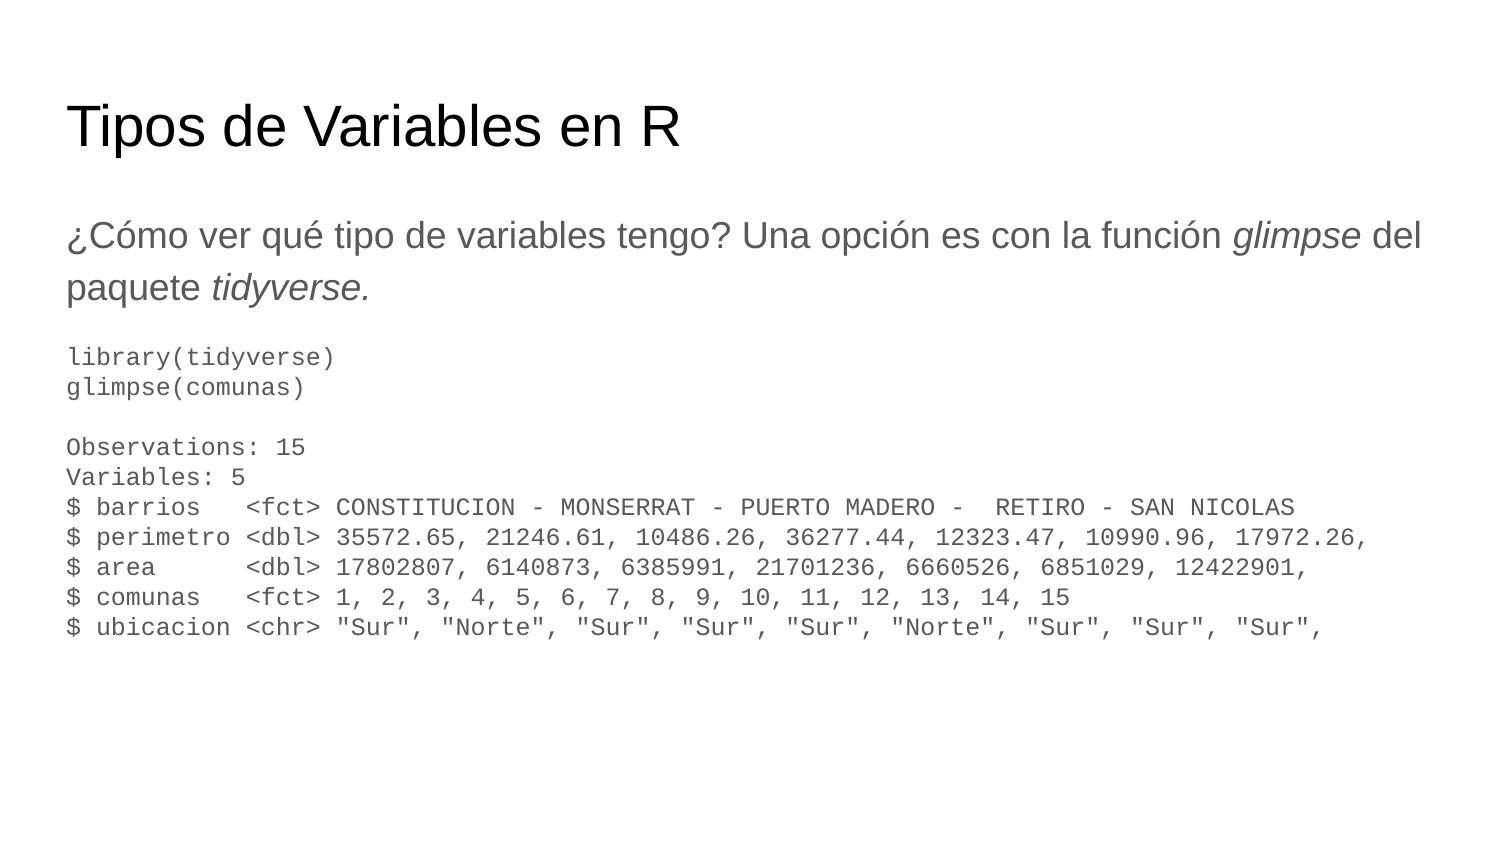

# Tipos de Variables en R
¿Cómo ver qué tipo de variables tengo? Una opción es con la función glimpse del paquete tidyverse.
library(tidyverse)
glimpse(comunas)

Observations: 15
Variables: 5
$ barrios   <fct> CONSTITUCION - MONSERRAT - PUERTO MADERO -  RETIRO - SAN NICOLAS
$ perimetro <dbl> 35572.65, 21246.61, 10486.26, 36277.44, 12323.47, 10990.96, 17972.26,
$ area      <dbl> 17802807, 6140873, 6385991, 21701236, 6660526, 6851029, 12422901,
$ comunas   <fct> 1, 2, 3, 4, 5, 6, 7, 8, 9, 10, 11, 12, 13, 14, 15
$ ubicacion <chr> "Sur", "Norte", "Sur", "Sur", "Sur", "Norte", "Sur", "Sur", "Sur",